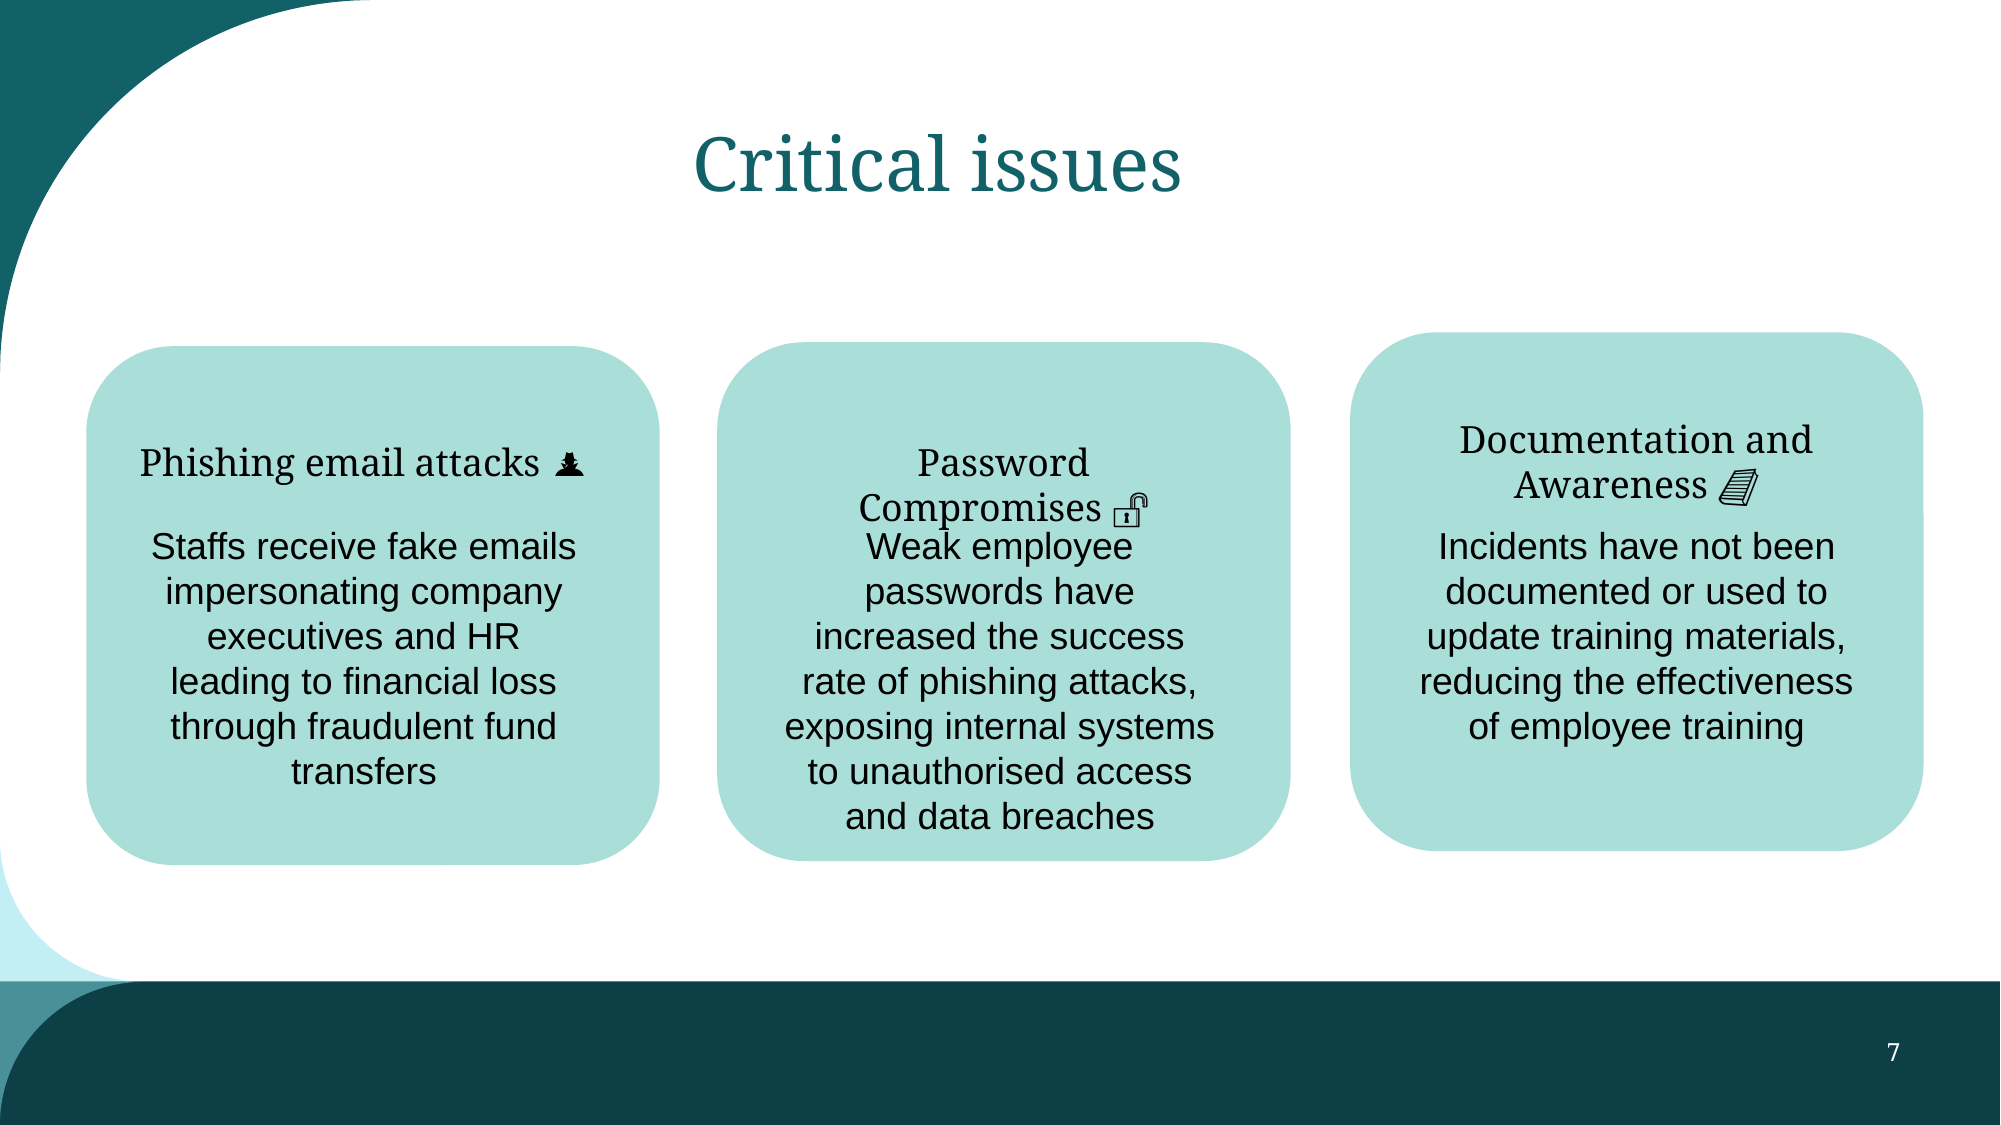

# Critical issues

Documentation and Awareness 📘
Phishing email attacks 🕵️
Password Compromises 🔓
Incidents have not been documented or used to update training materials, reducing the effectiveness of employee training

Weak employee passwords have increased the success rate of phishing attacks, exposing internal systems to unauthorised access and data breaches

Staffs receive fake emails impersonating company executives and HR leading to financial loss through fraudulent fund transfers

7